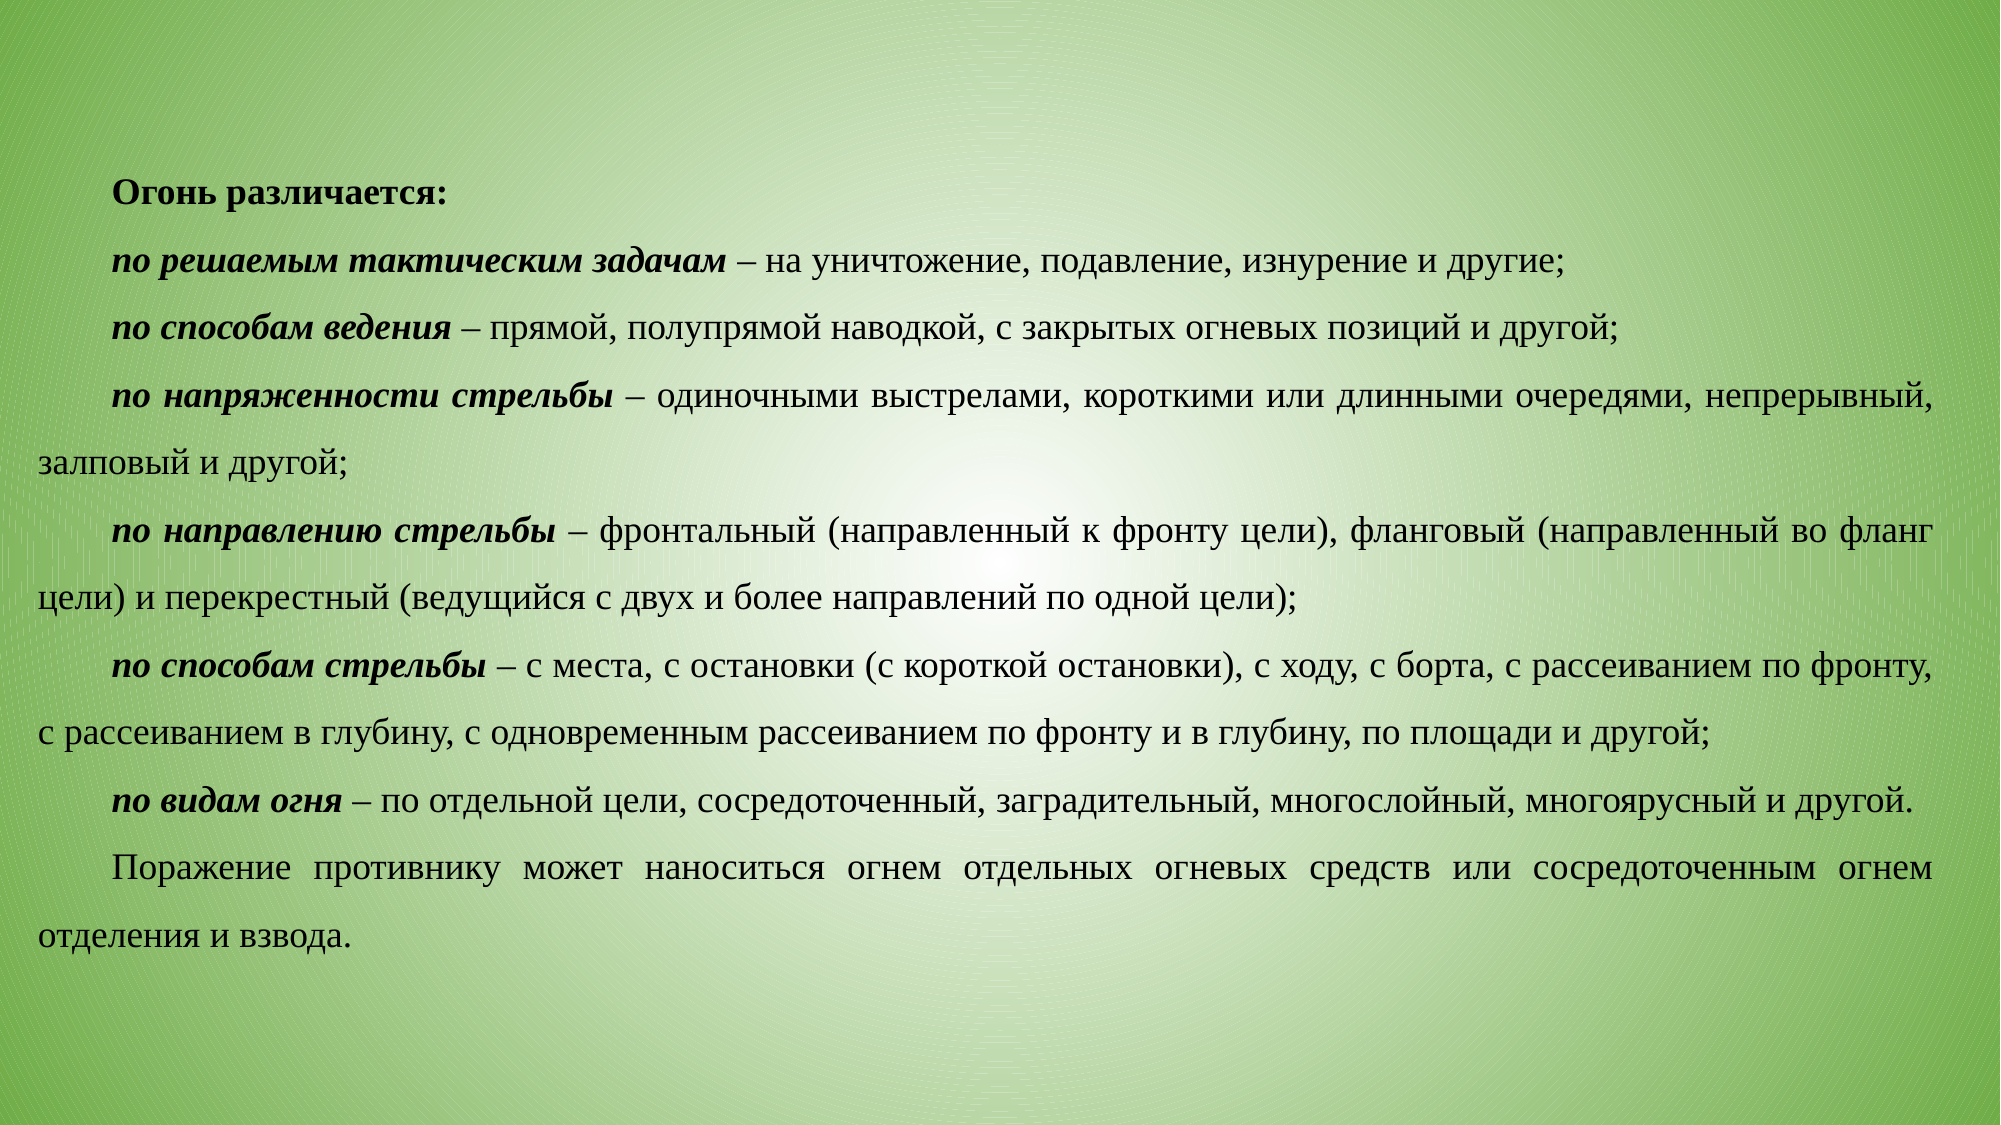

Огонь различается:
по решаемым тактическим задачам – на уничтожение, подавление, изнурение и другие;
по способам ведения – прямой, полупрямой наводкой, с закрытых огневых позиций и другой;
по напряженности стрельбы – одиночными выстрелами, короткими или длинными очередями, непрерывный, залповый и другой;
по направлению стрельбы – фронтальный (направленный к фронту цели), фланговый (направленный во фланг цели) и перекрестный (ведущийся с двух и более направлений по одной цели);
по способам стрельбы – с места, с остановки (с короткой остановки), с ходу, с борта, с рассеиванием по фронту, с рассеиванием в глубину, с одновременным рассеиванием по фронту и в глубину, по площади и другой;
по видам огня – по отдельной цели, сосредоточенный, заградительный, многослойный, многоярусный и другой.
Поражение противнику может наноситься огнем отдельных огневых средств или сосредоточенным огнем отделения и взвода.